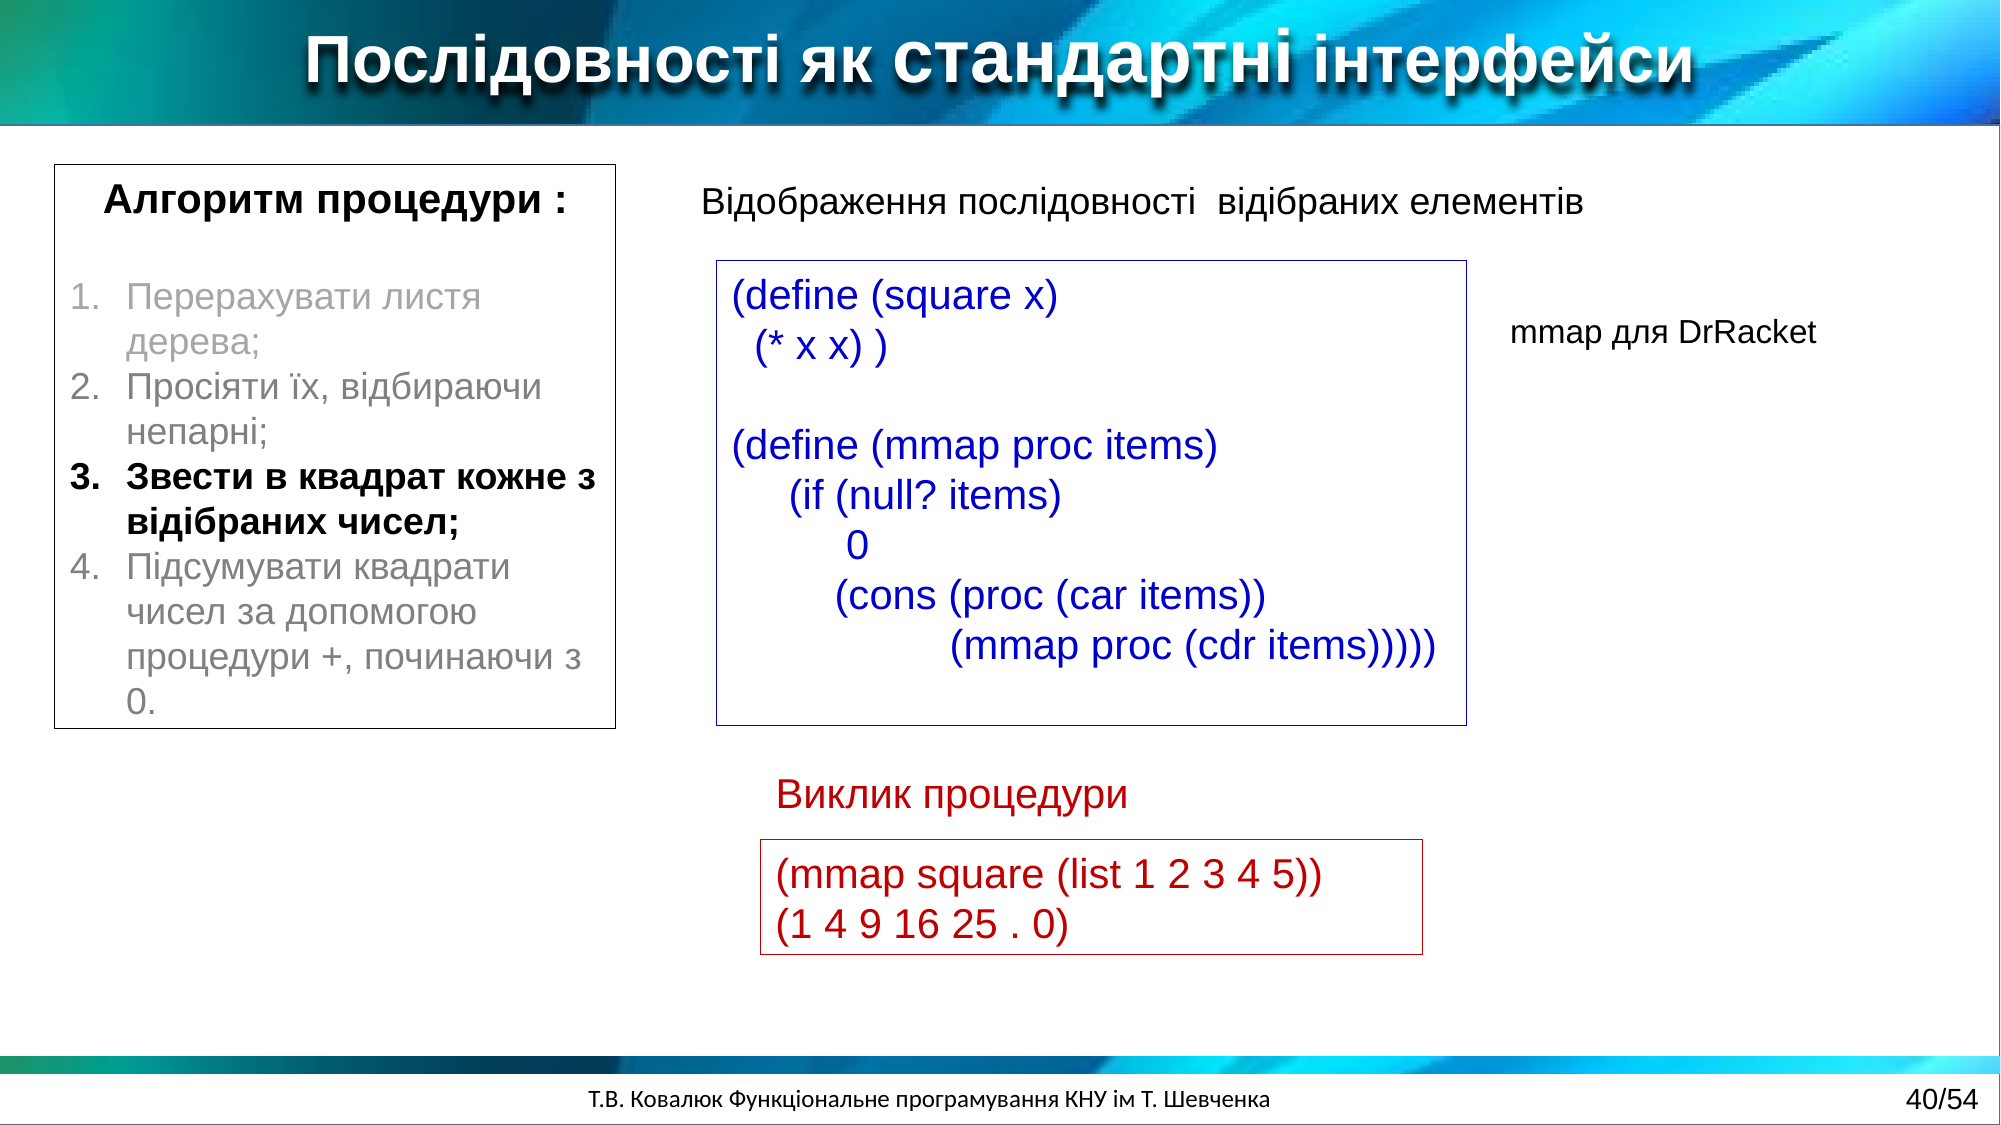

Послідовності як стандартні інтерфейси
Алгоритм процедури :

Перерахувати листя дерева;
Просіяти їх, відбираючи непарні;
Звести в квадрат кожне з відібраних чисел;
Підсумувати квадрати чисел за допомогою процедури +, починаючи з 0.
Відображення послідовності  відібраних елементів
(define (square x)
  (* x x) )

(define (mmap proc items)
     (if (null? items)
          0
         (cons (proc (car items))
                   (mmap proc (cdr items)))))

mmap для DrRacket
Виклик процедури
(mmap square (list 1 2 3 4 5))
(1 4 9 16 25 . 0)
40/54